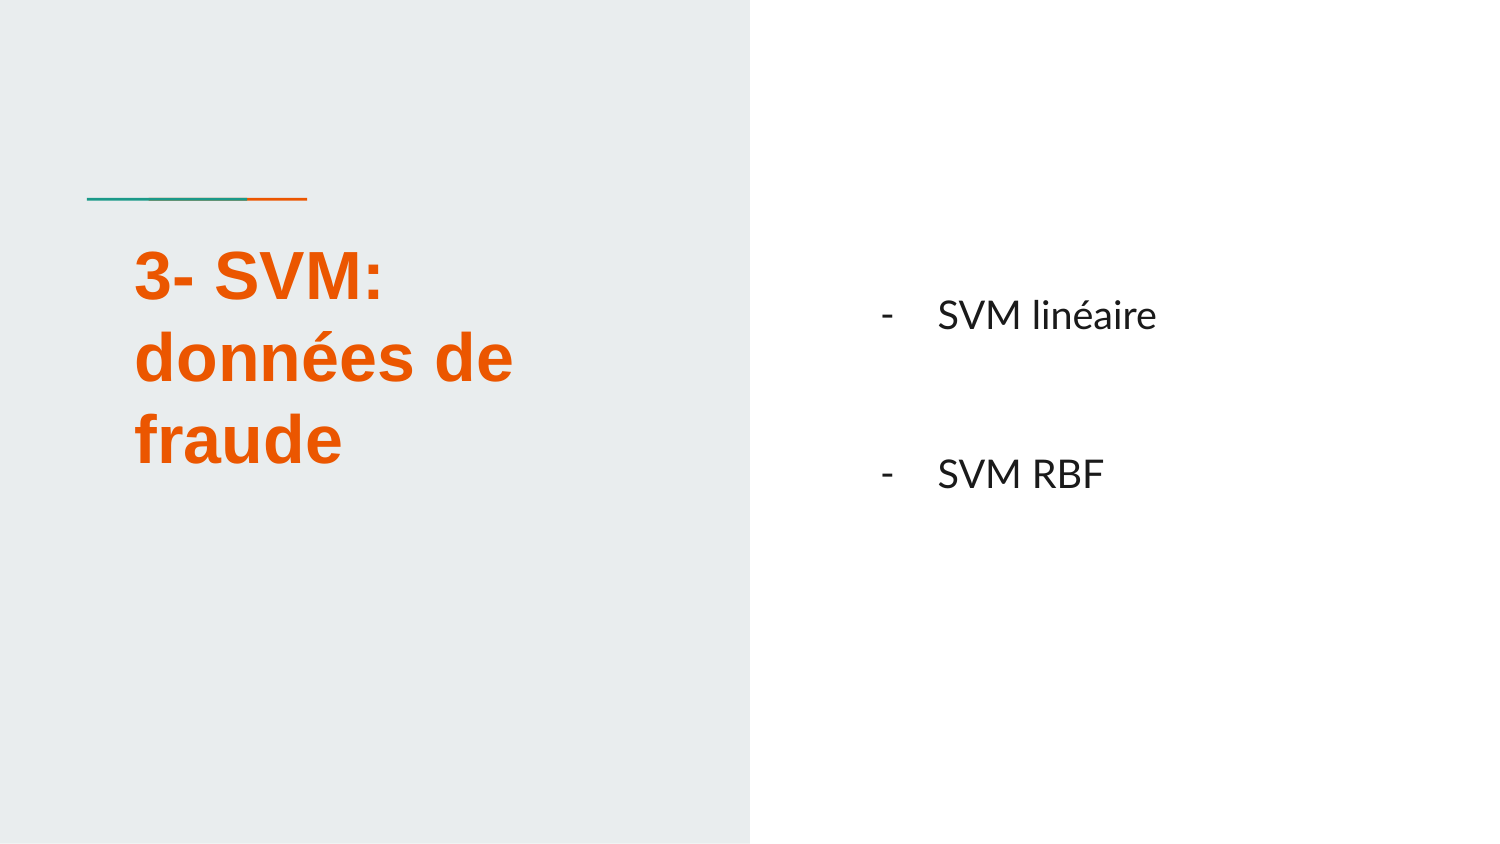

# 3- SVM: données de fraude
SVM linéaire

SVM RBF